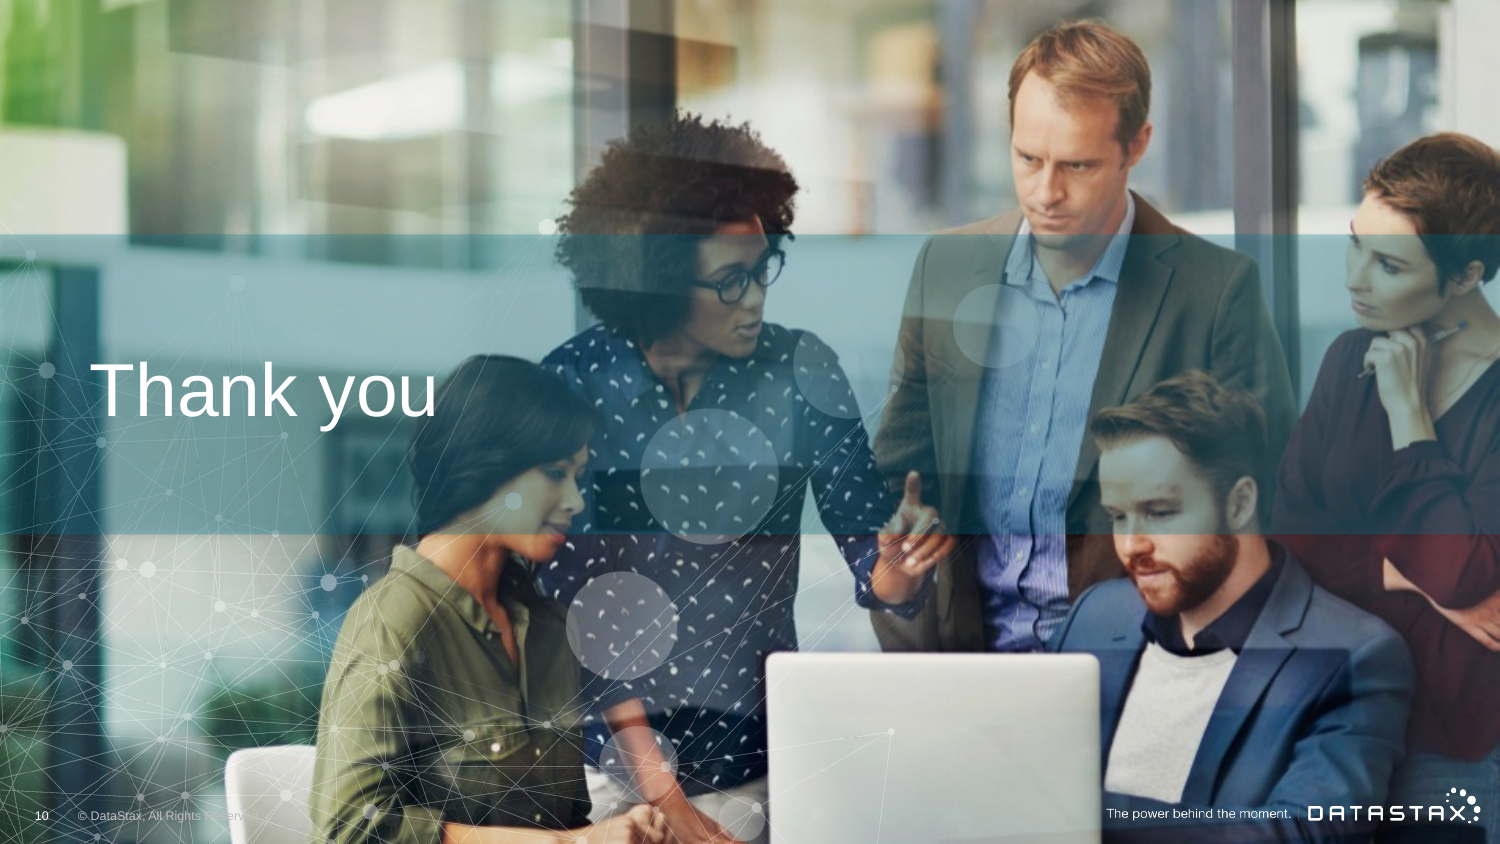

# Thank you
10
© DataStax, All Rights Reserved.